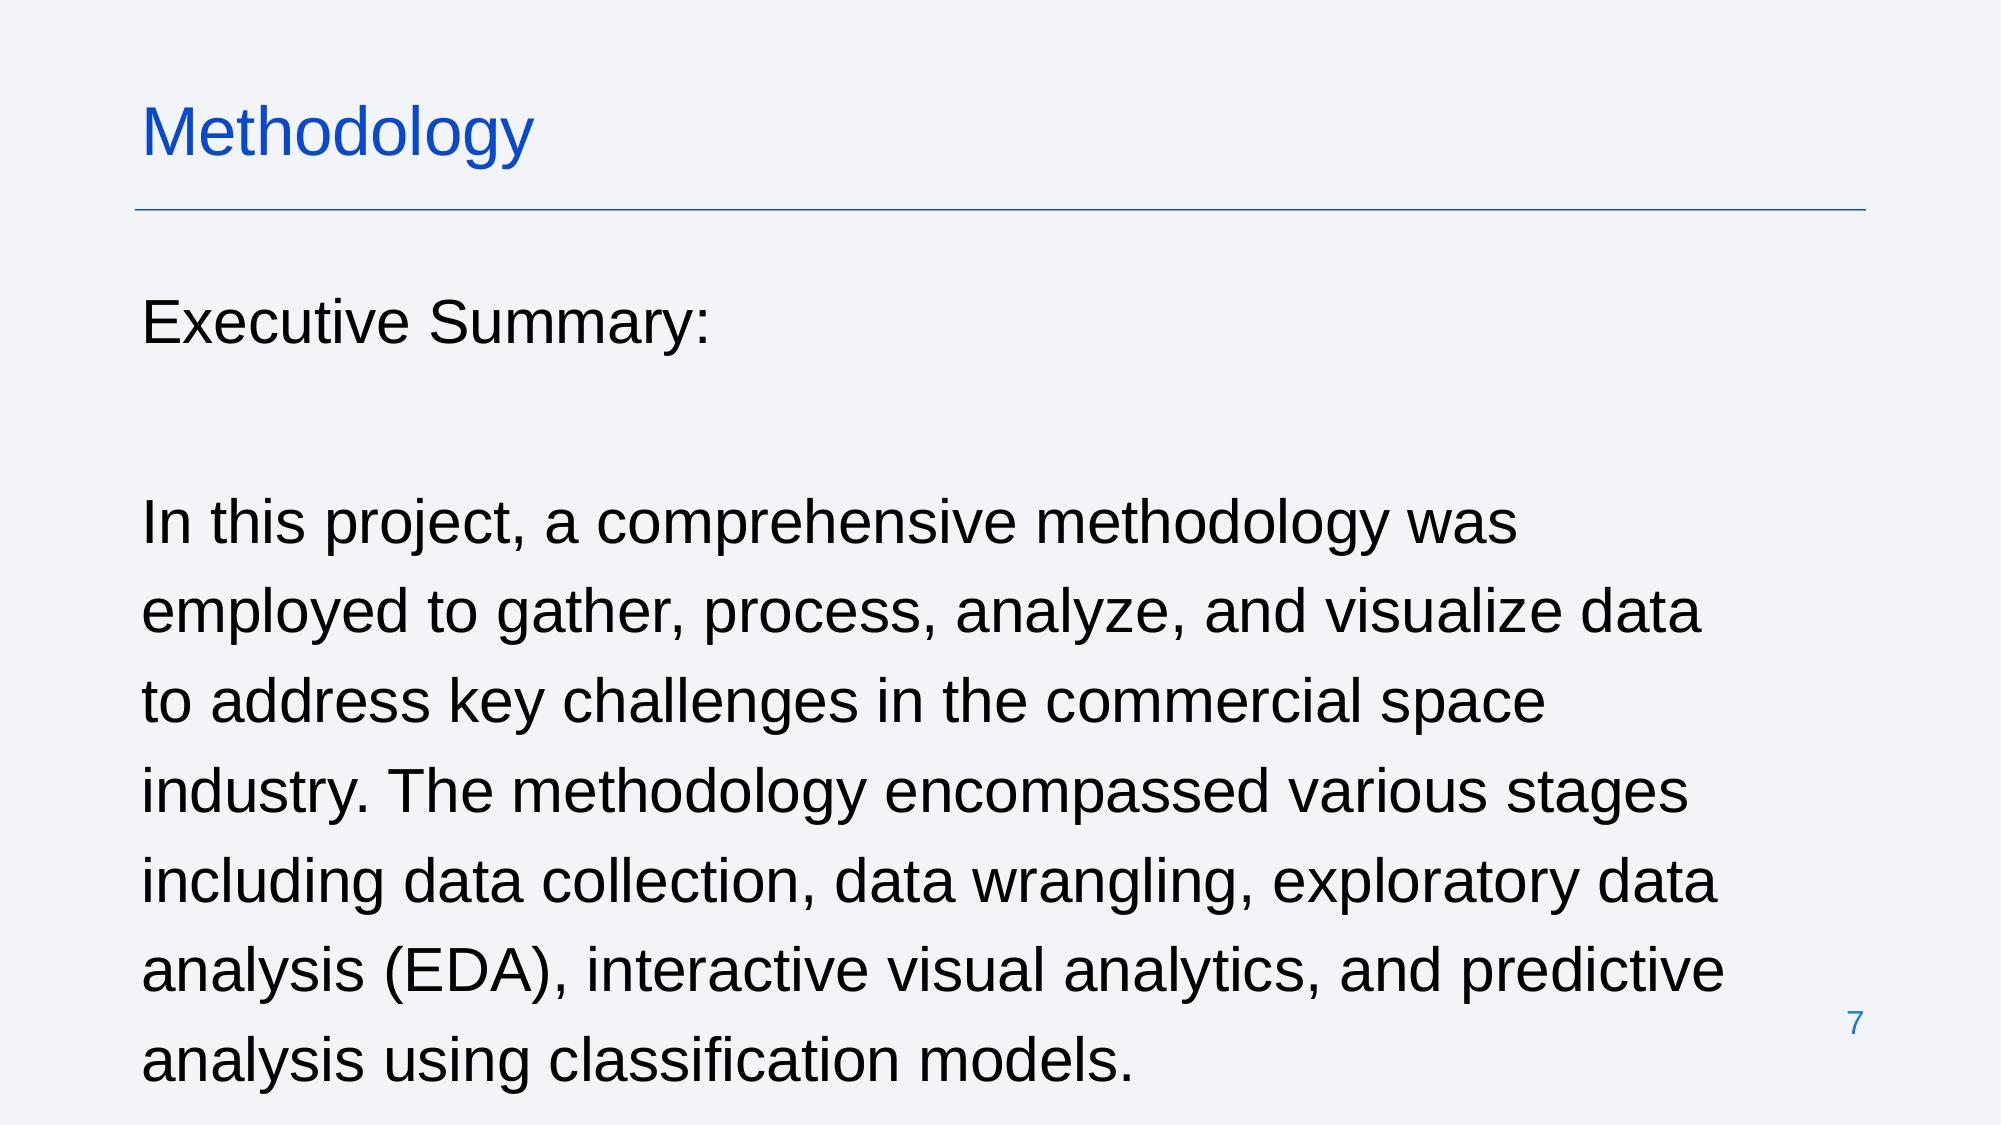

Methodology
Executive Summary:

In this project, a comprehensive methodology was employed to gather, process, analyze, and visualize data to address key challenges in the commercial space industry. The methodology encompassed various stages including data collection, data wrangling, exploratory data analysis (EDA), interactive visual analytics, and predictive analysis using classification models.

7